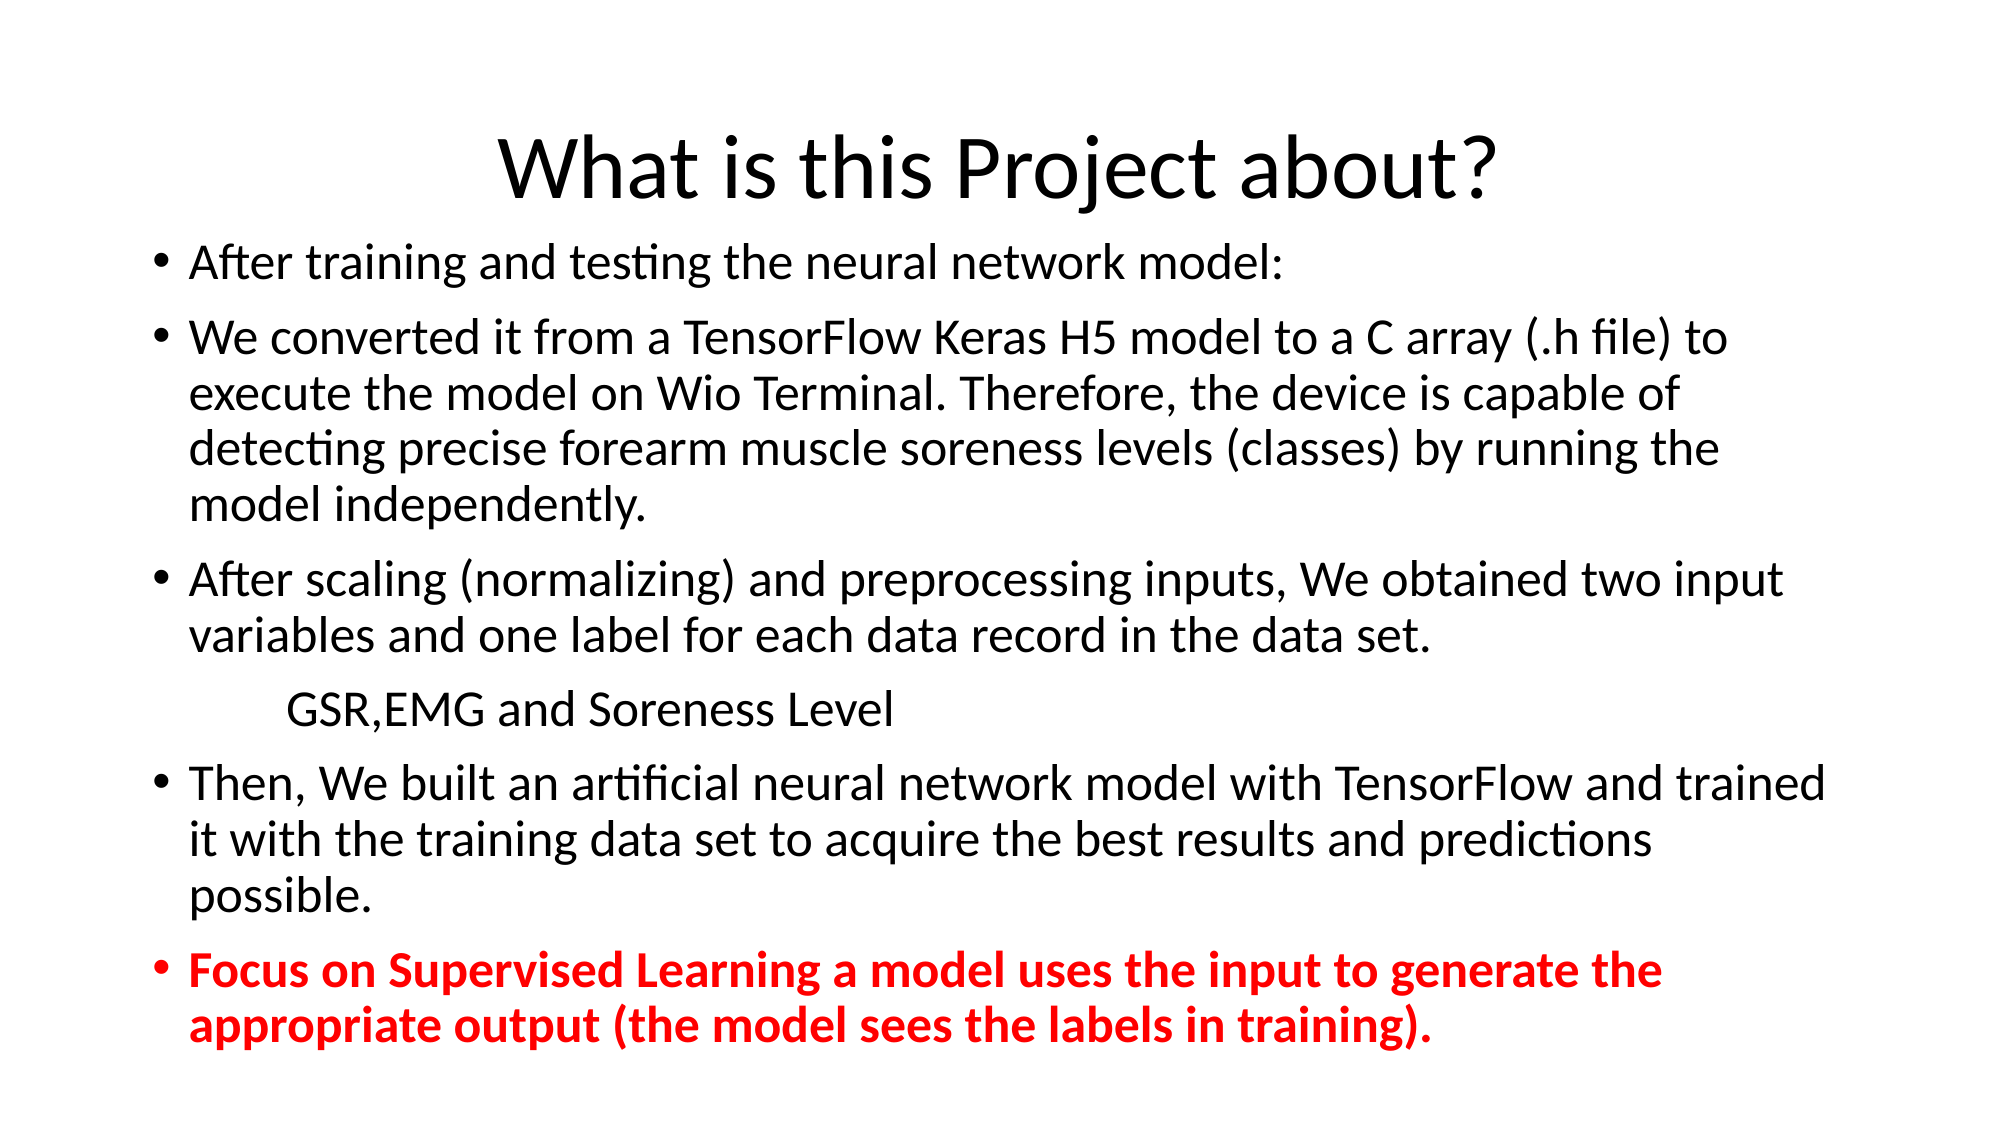

# What is this Project about?
After training and testing the neural network model:
We converted it from a TensorFlow Keras H5 model to a C array (.h file) to execute the model on Wio Terminal. Therefore, the device is capable of detecting precise forearm muscle soreness levels (classes) by running the model independently.
After scaling (normalizing) and preprocessing inputs, We obtained two input variables and one label for each data record in the data set.
	GSR,EMG and Soreness Level
Then, We built an artificial neural network model with TensorFlow and trained it with the training data set to acquire the best results and predictions possible.
Focus on Supervised Learning a model uses the input to generate the appropriate output (the model sees the labels in training).